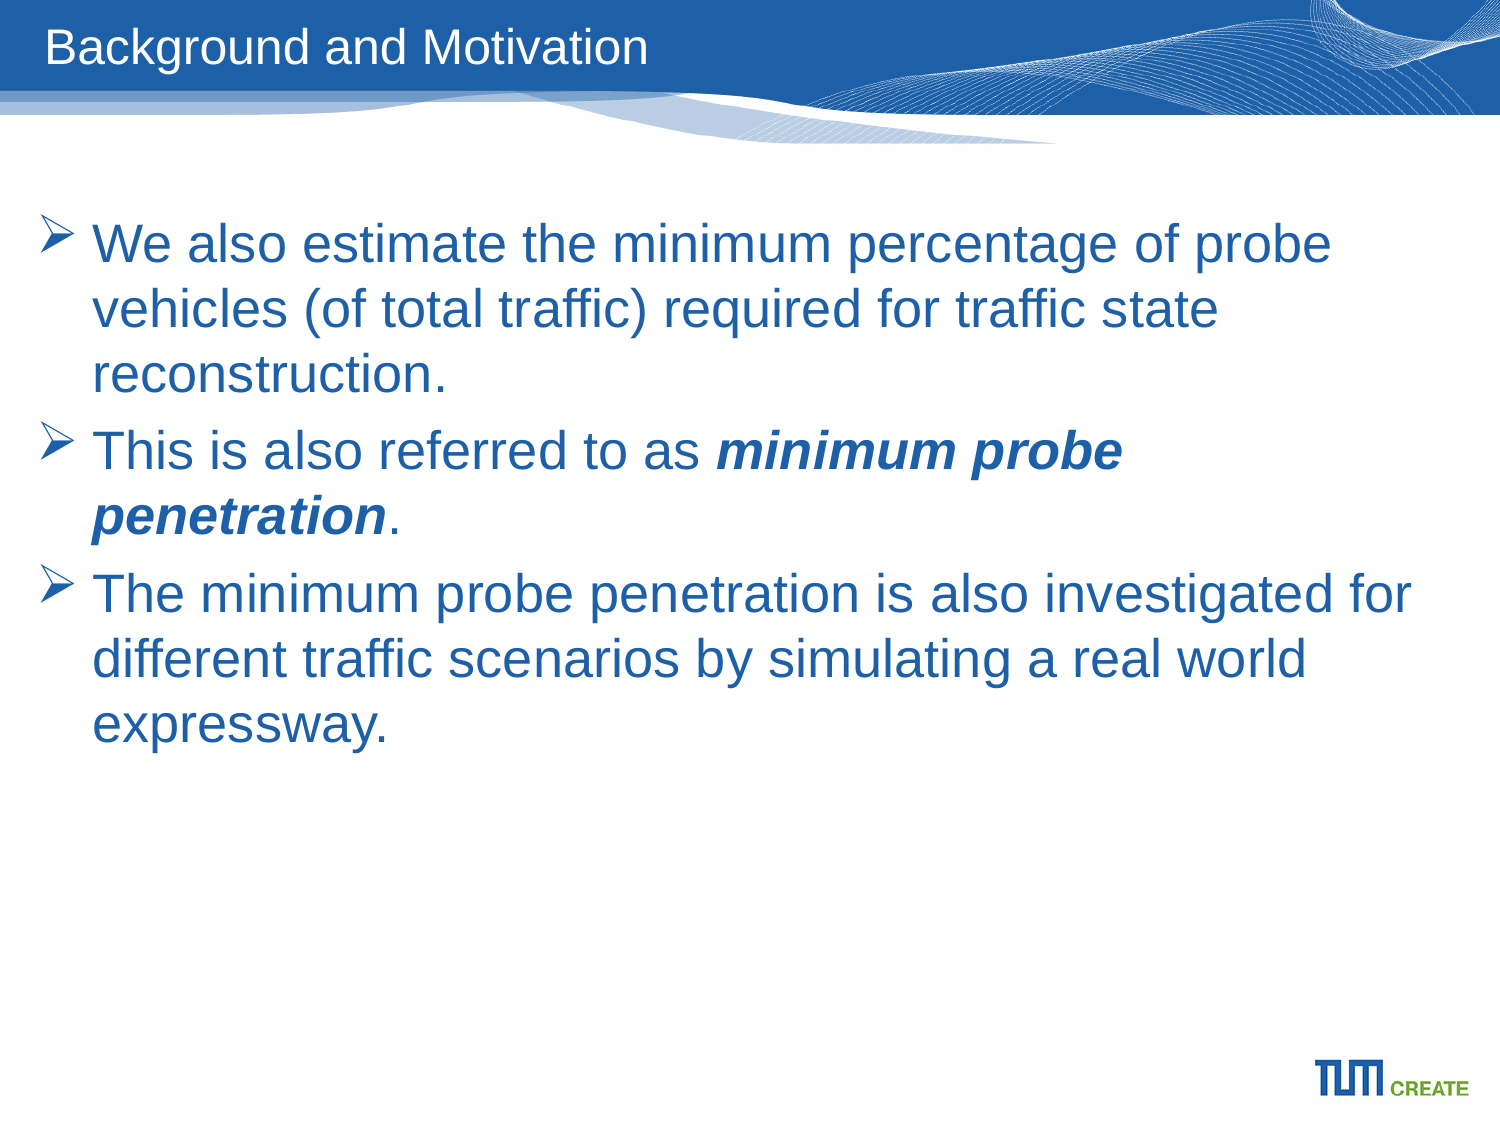

# Background and Motivation
We also estimate the minimum percentage of probe vehicles (of total traffic) required for traffic state reconstruction.
This is also referred to as minimum probe penetration.
The minimum probe penetration is also investigated for different traffic scenarios by simulating a real world expressway.